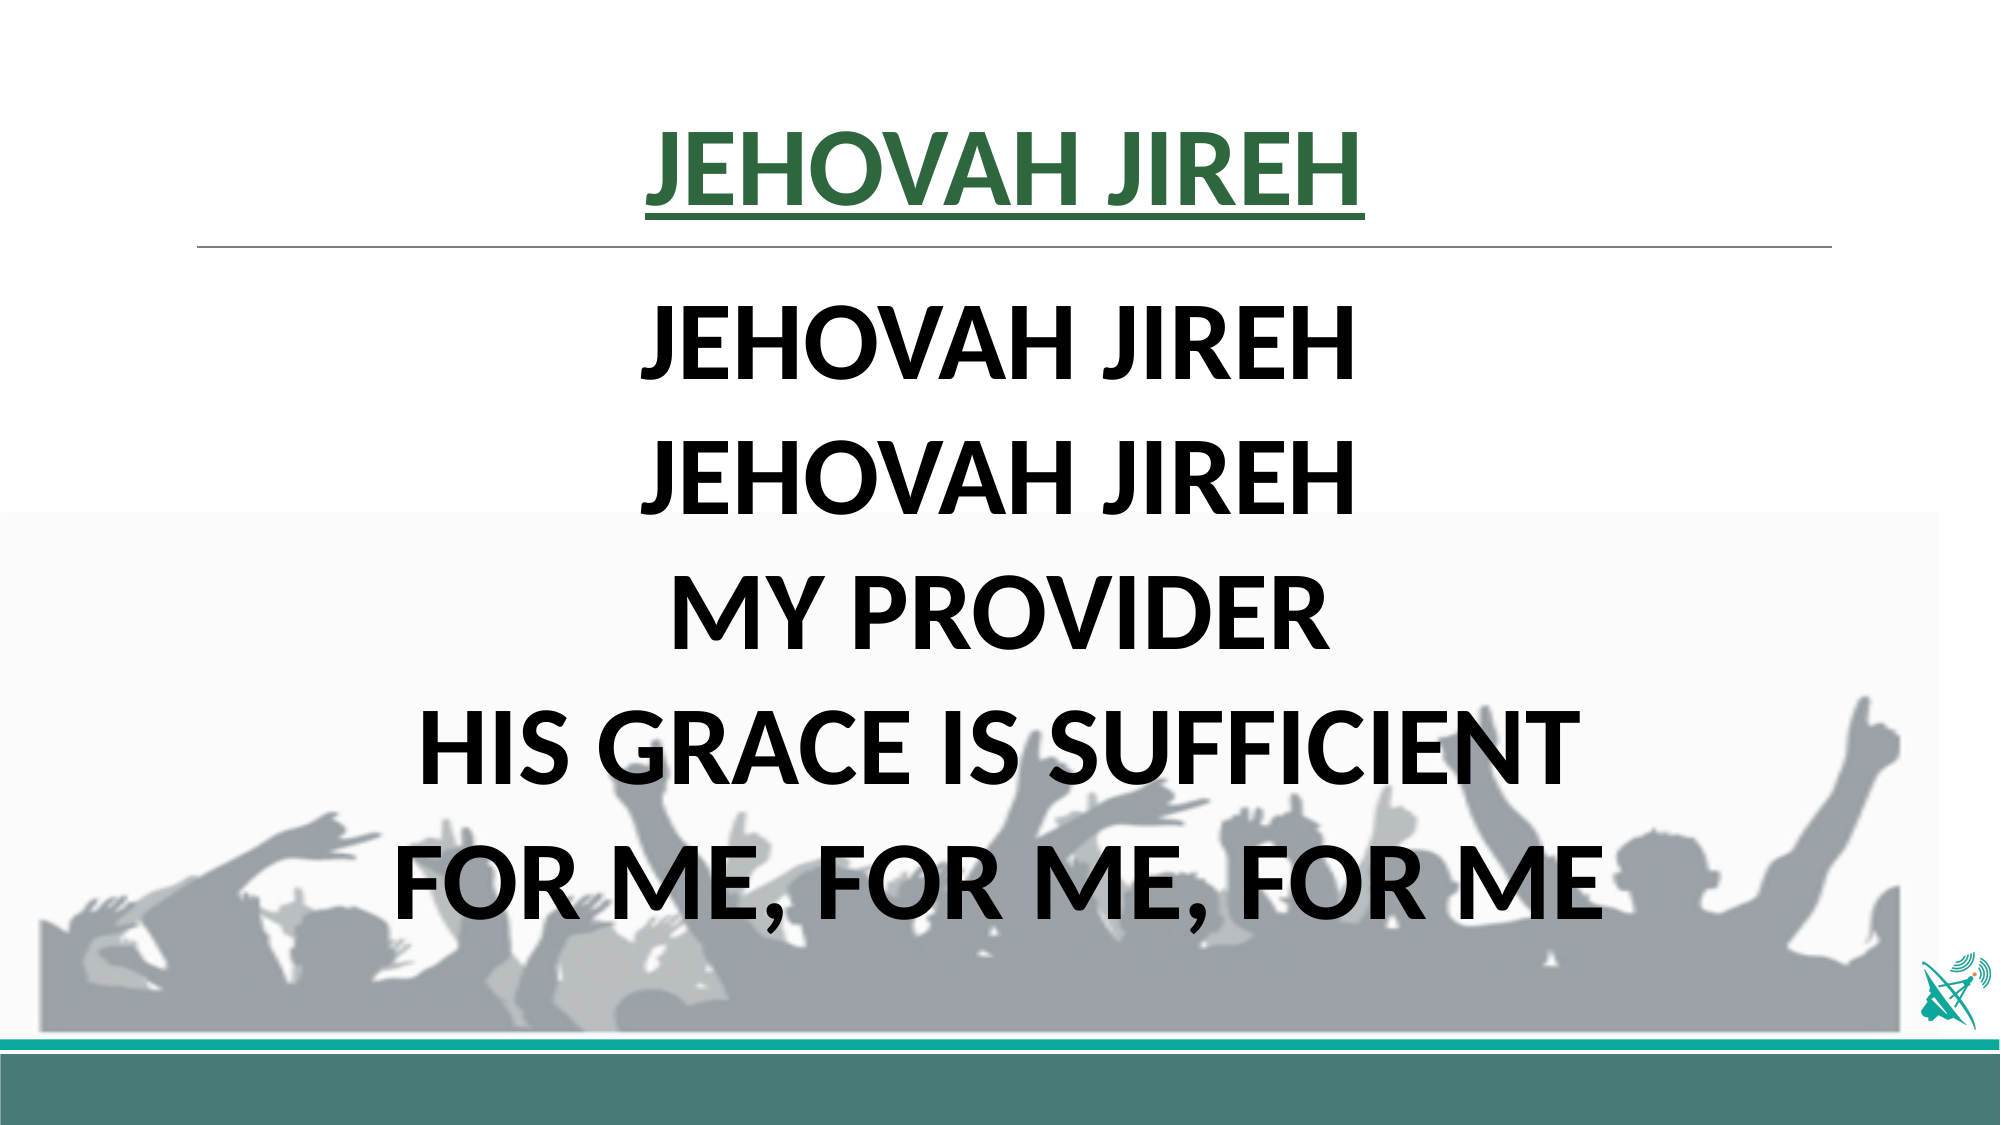

# JEHOVAH JIREH
JEHOVAH JIREH
JEHOVAH JIREH
MY PROVIDER
HIS GRACE IS SUFFICIENT
FOR ME, FOR ME, FOR ME